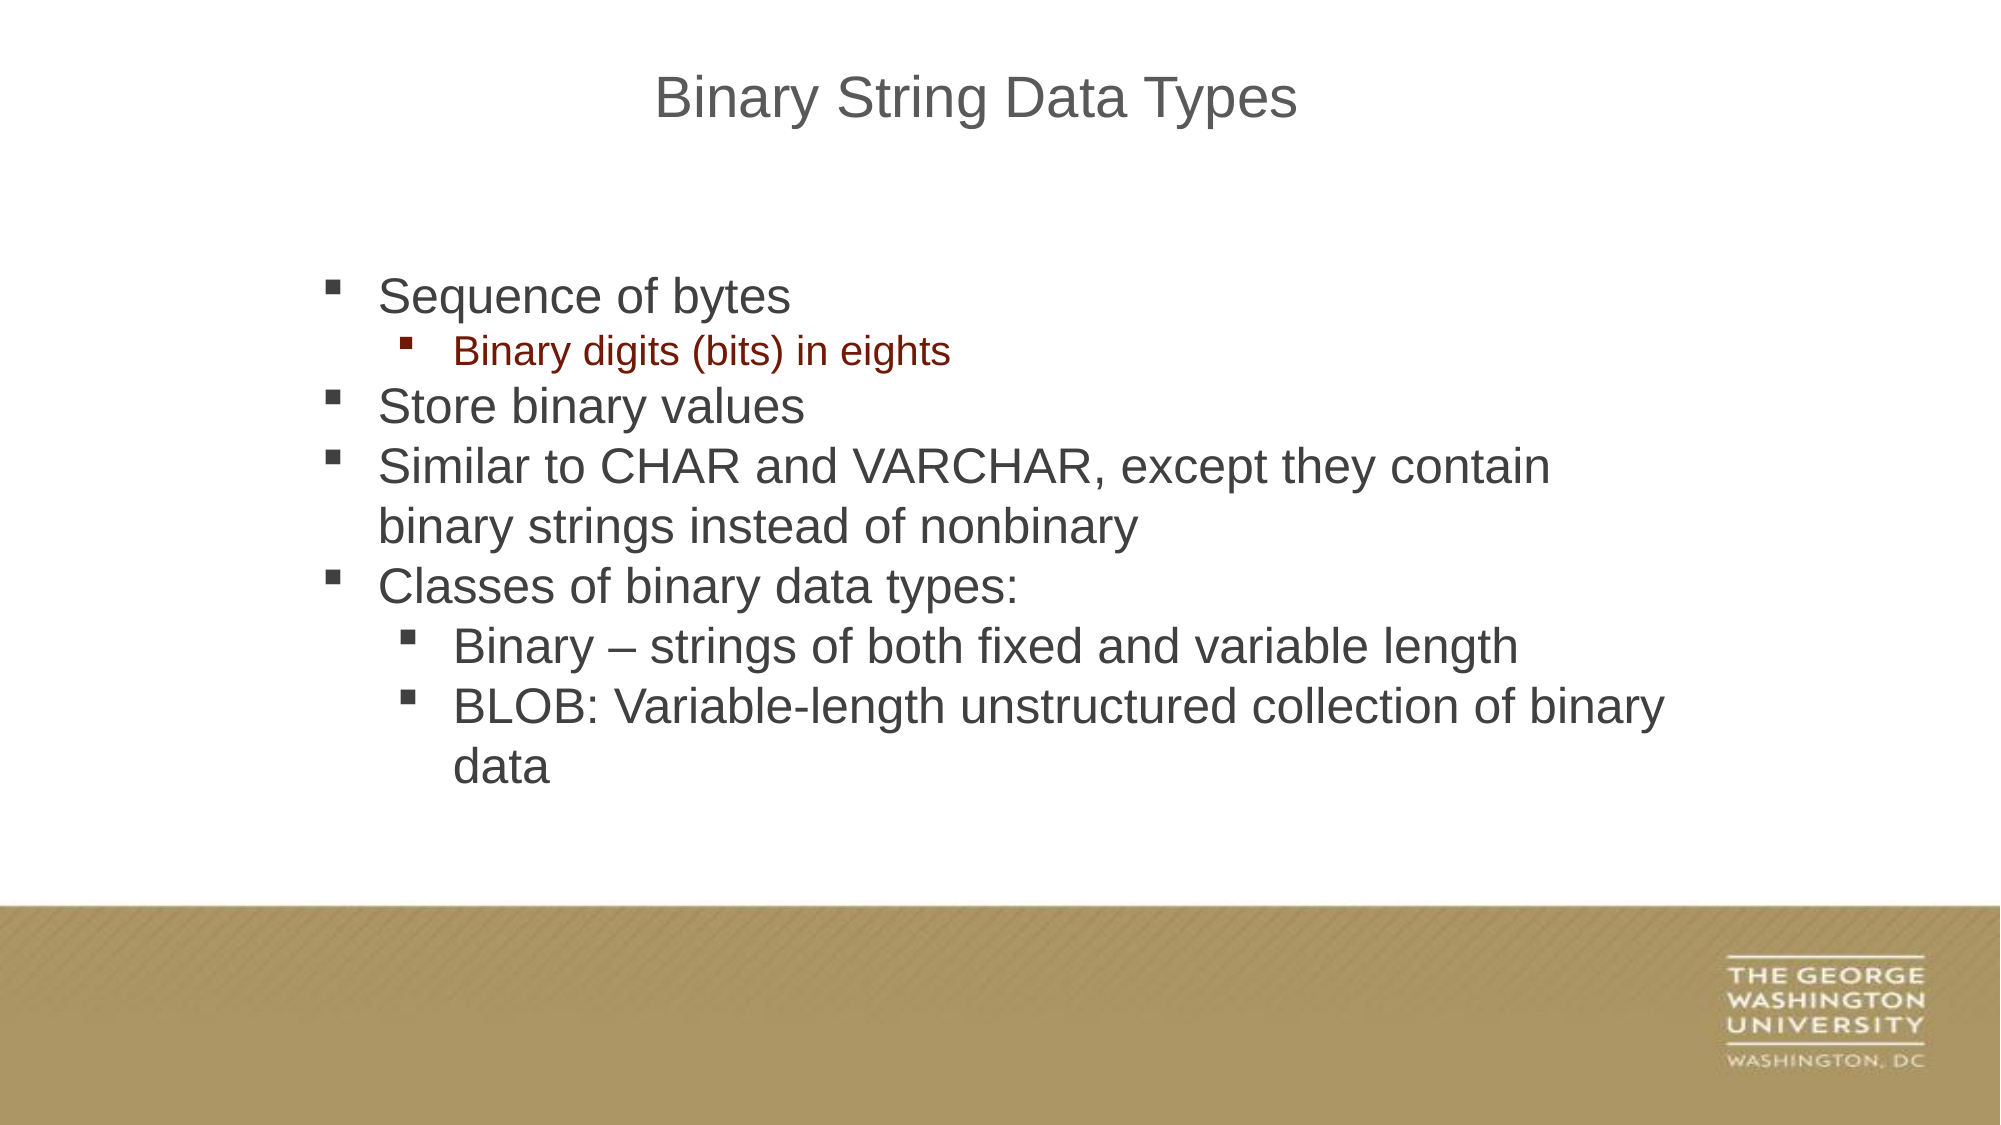

Binary String Data Types
Sequence of bytes
Binary digits (bits) in eights
Store binary values
Similar to CHAR and VARCHAR, except they contain binary strings instead of nonbinary
Classes of binary data types:
Binary – strings of both fixed and variable length
BLOB: Variable-length unstructured collection of binary data